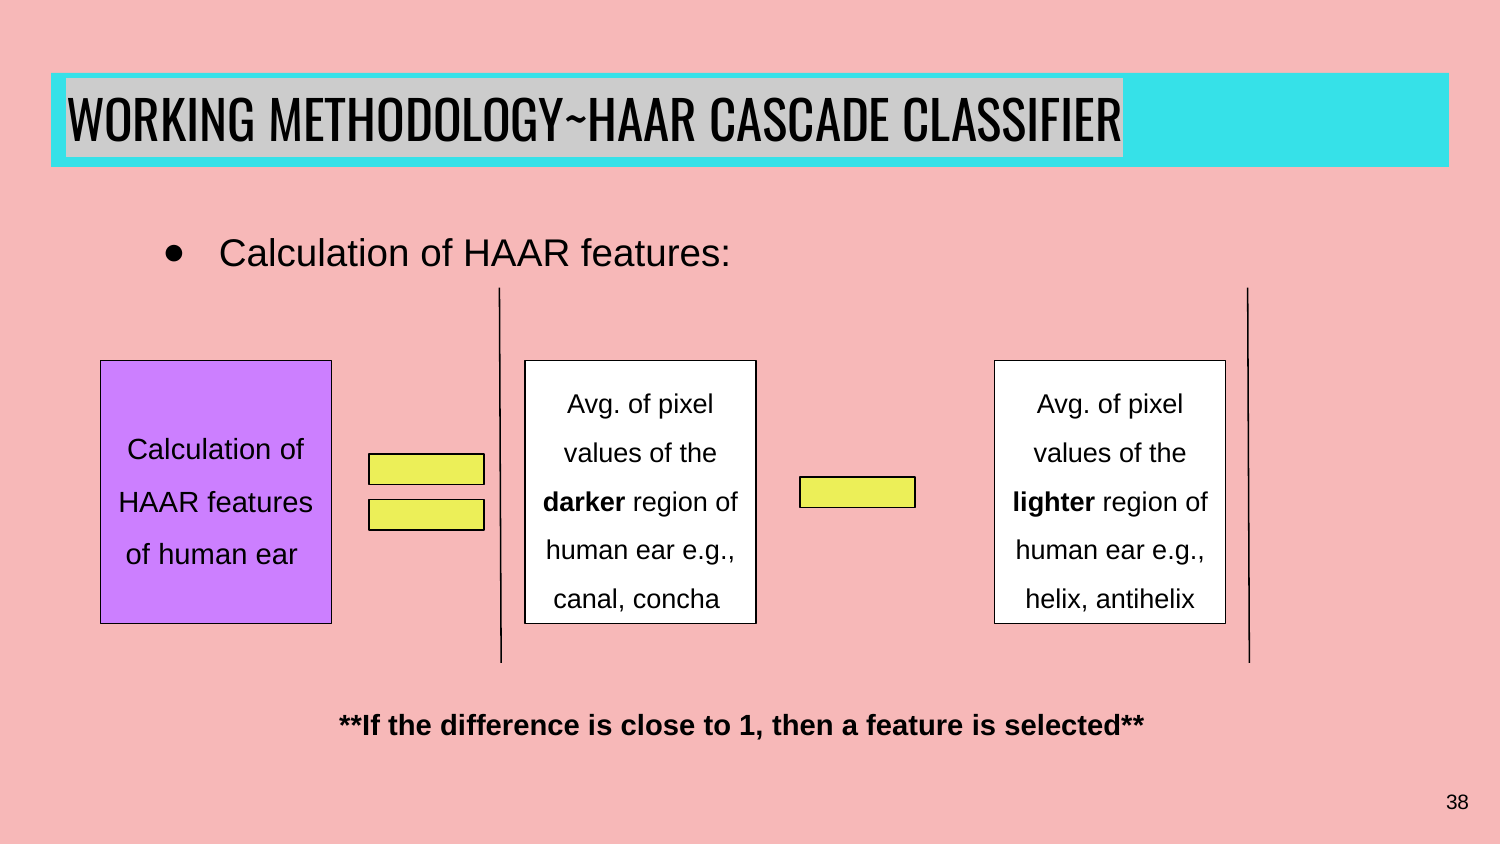

# WORKING METHODOLOGY~HAAR CASCADE CLASSIFIER

Calculation of HAAR features:
Calculation of HAAR features of human ear
Avg. of pixel values of the darker region of human ear e.g., canal, concha
Avg. of pixel values of the lighter region of human ear e.g., helix, antihelix

**If the difference is close to 1, then a feature is selected**
38